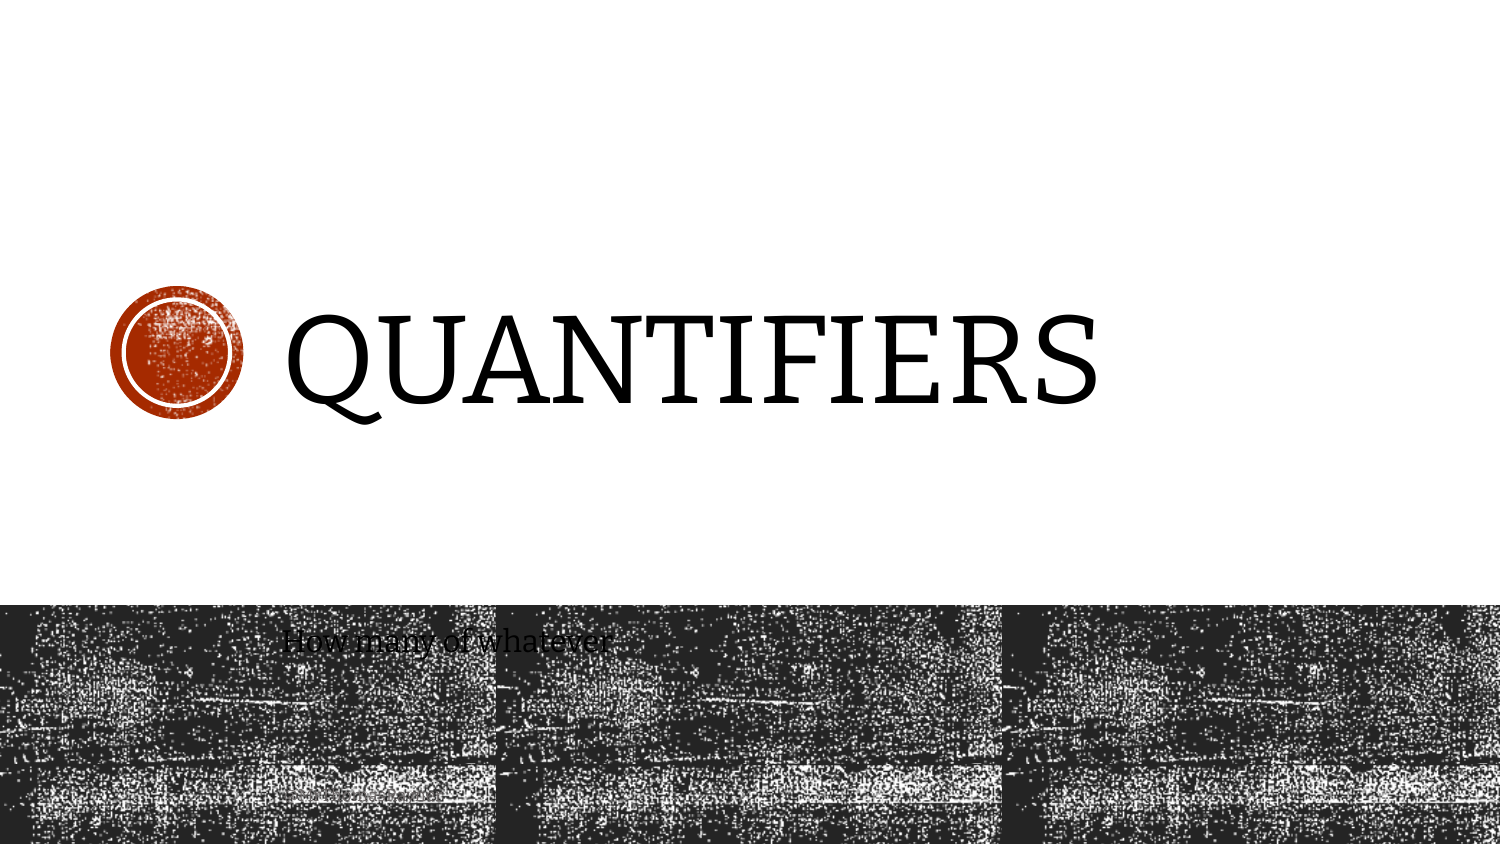

# Quantifiers
How many of whatever
@MrThomasRayner